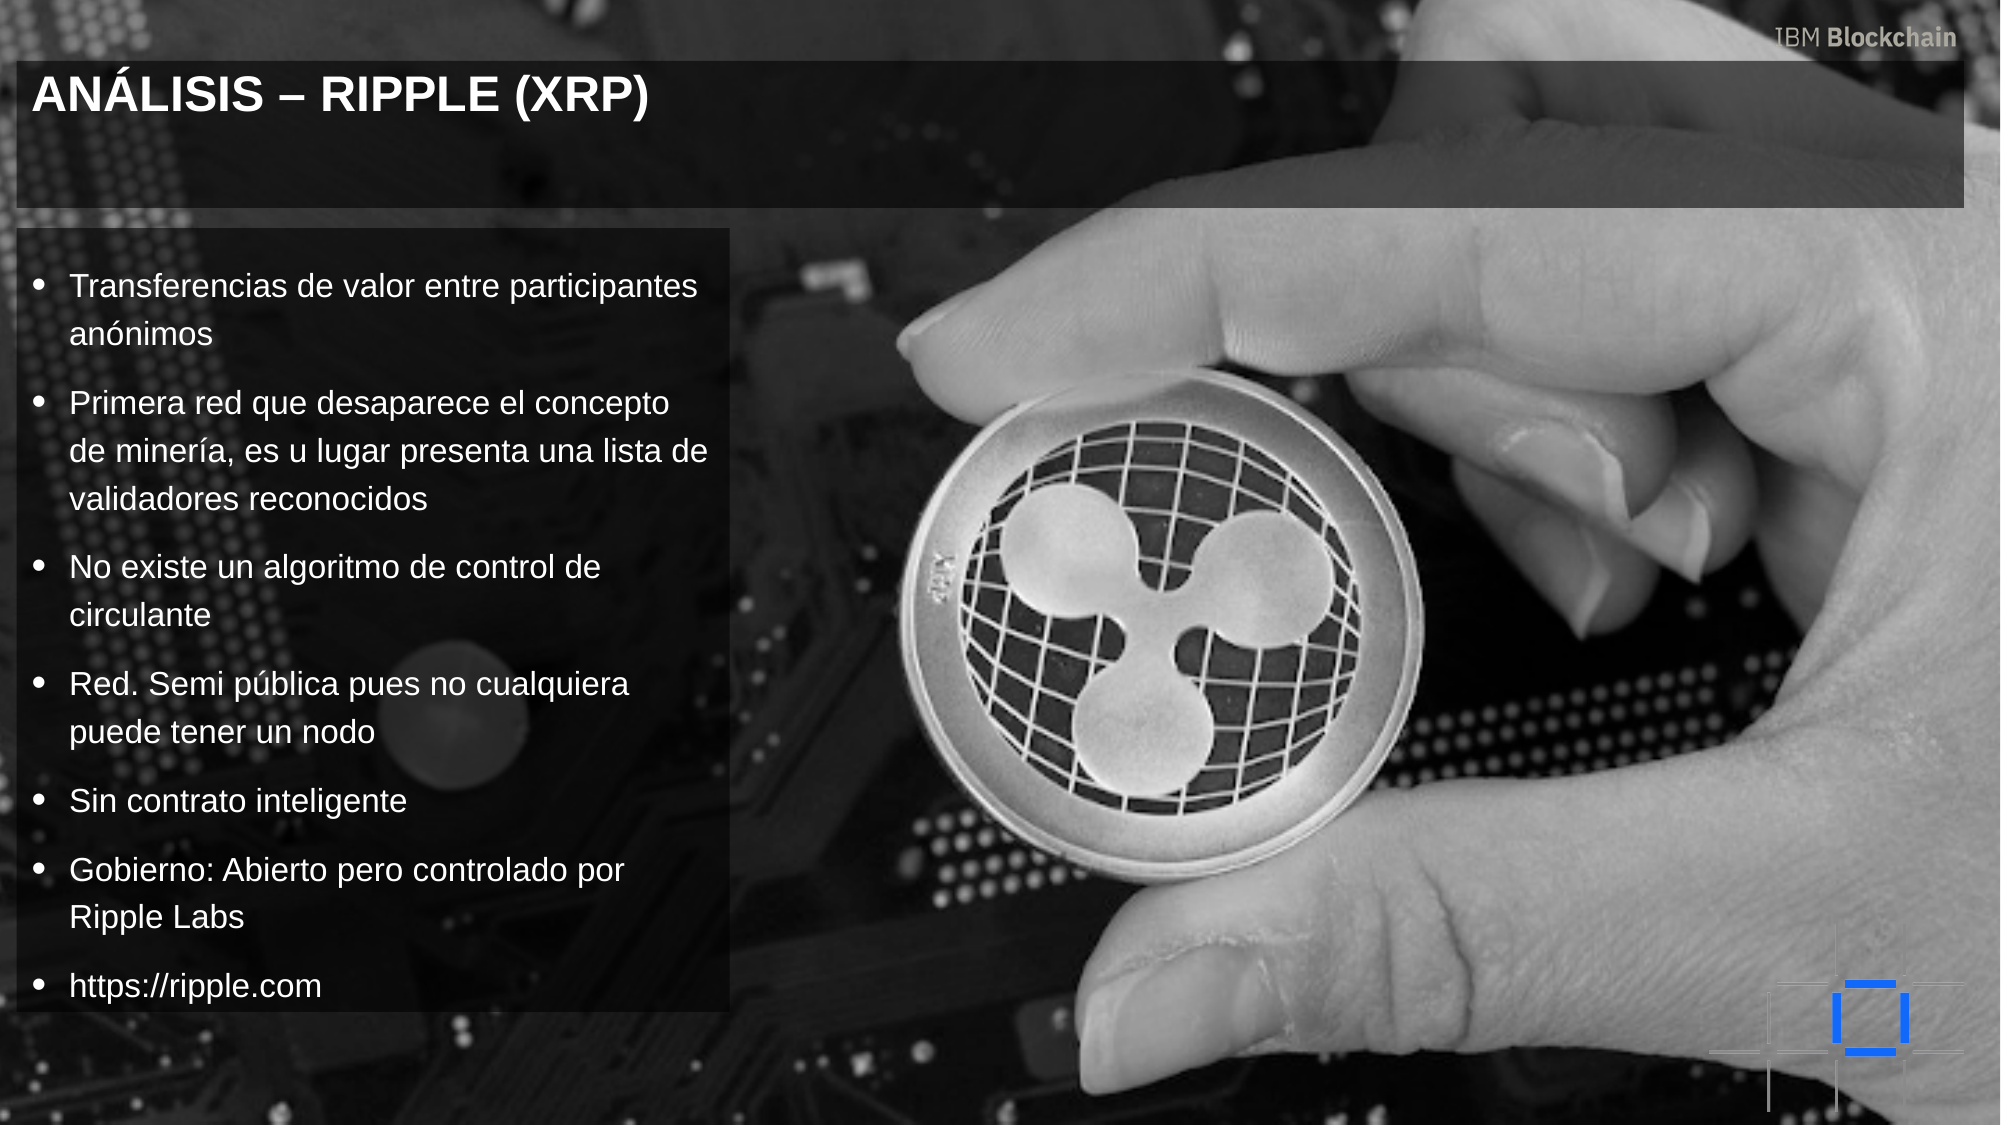

# Análisis – Ripple (XRP)
Transferencias de valor entre participantes anónimos
Primera red que desaparece el concepto de minería, es u lugar presenta una lista de validadores reconocidos
No existe un algoritmo de control de circulante
Red. Semi pública pues no cualquiera puede tener un nodo
Sin contrato inteligente
Gobierno: Abierto pero controlado por Ripple Labs
https://ripple.com